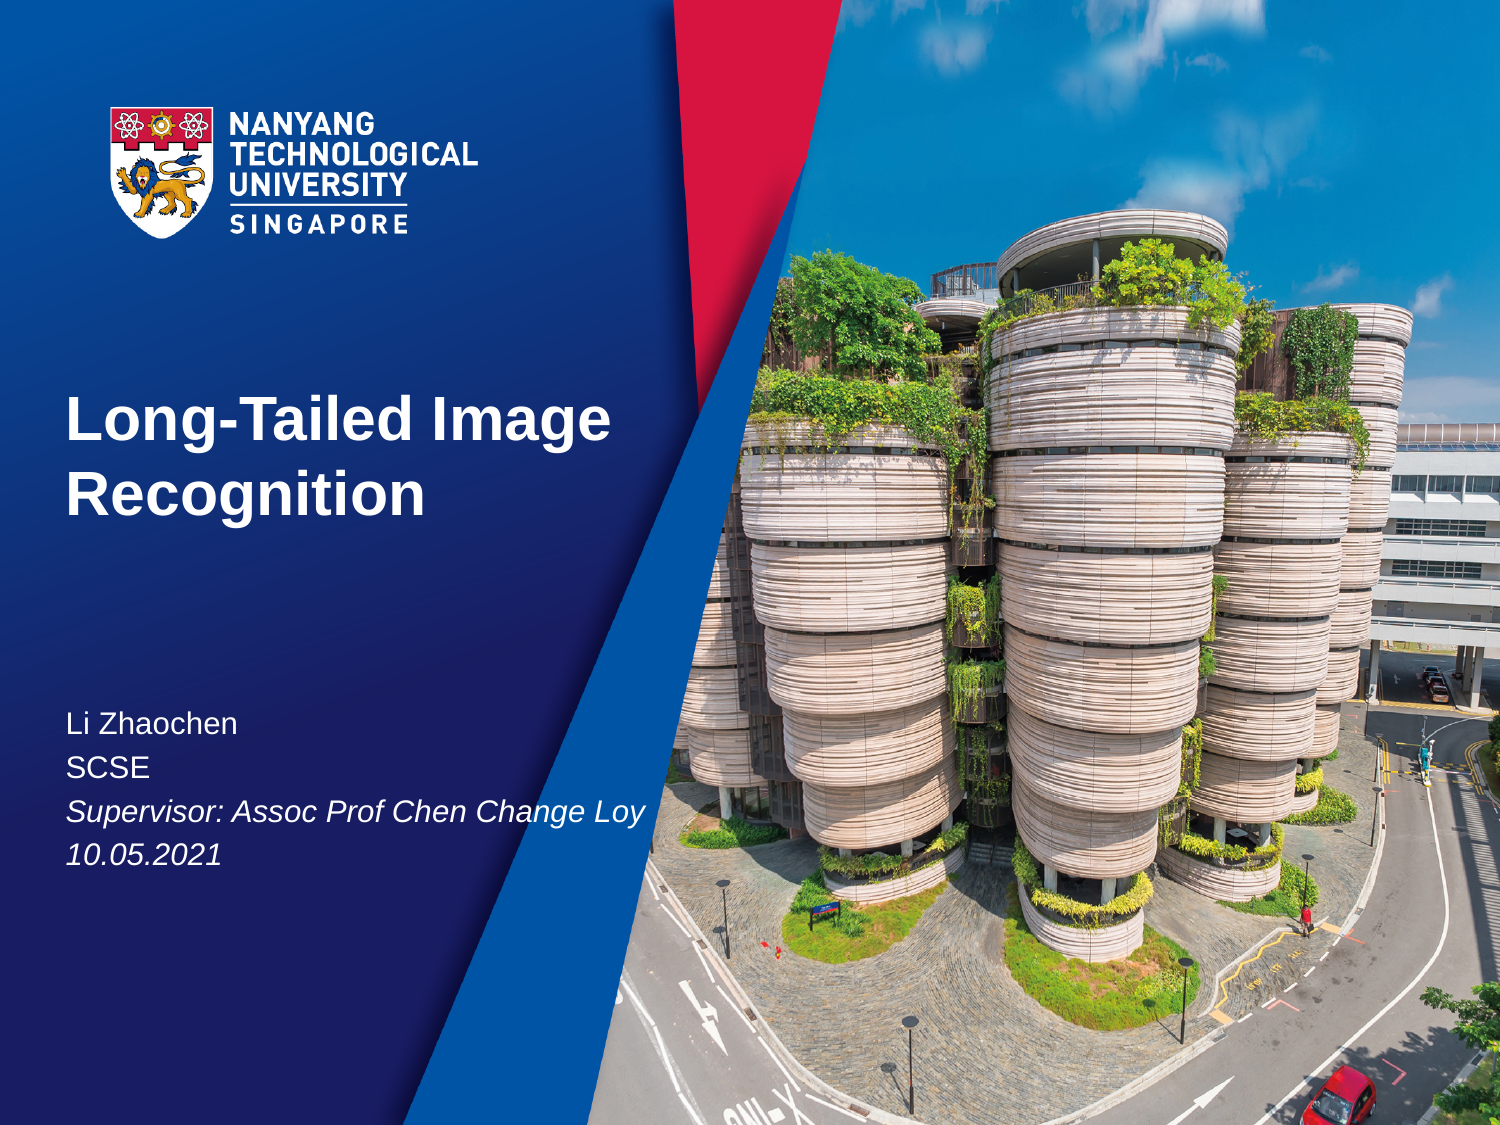

# Long-Tailed Image Recognition
Li Zhaochen
SCSE
Supervisor: Assoc Prof Chen Change Loy
10.05.2021
1